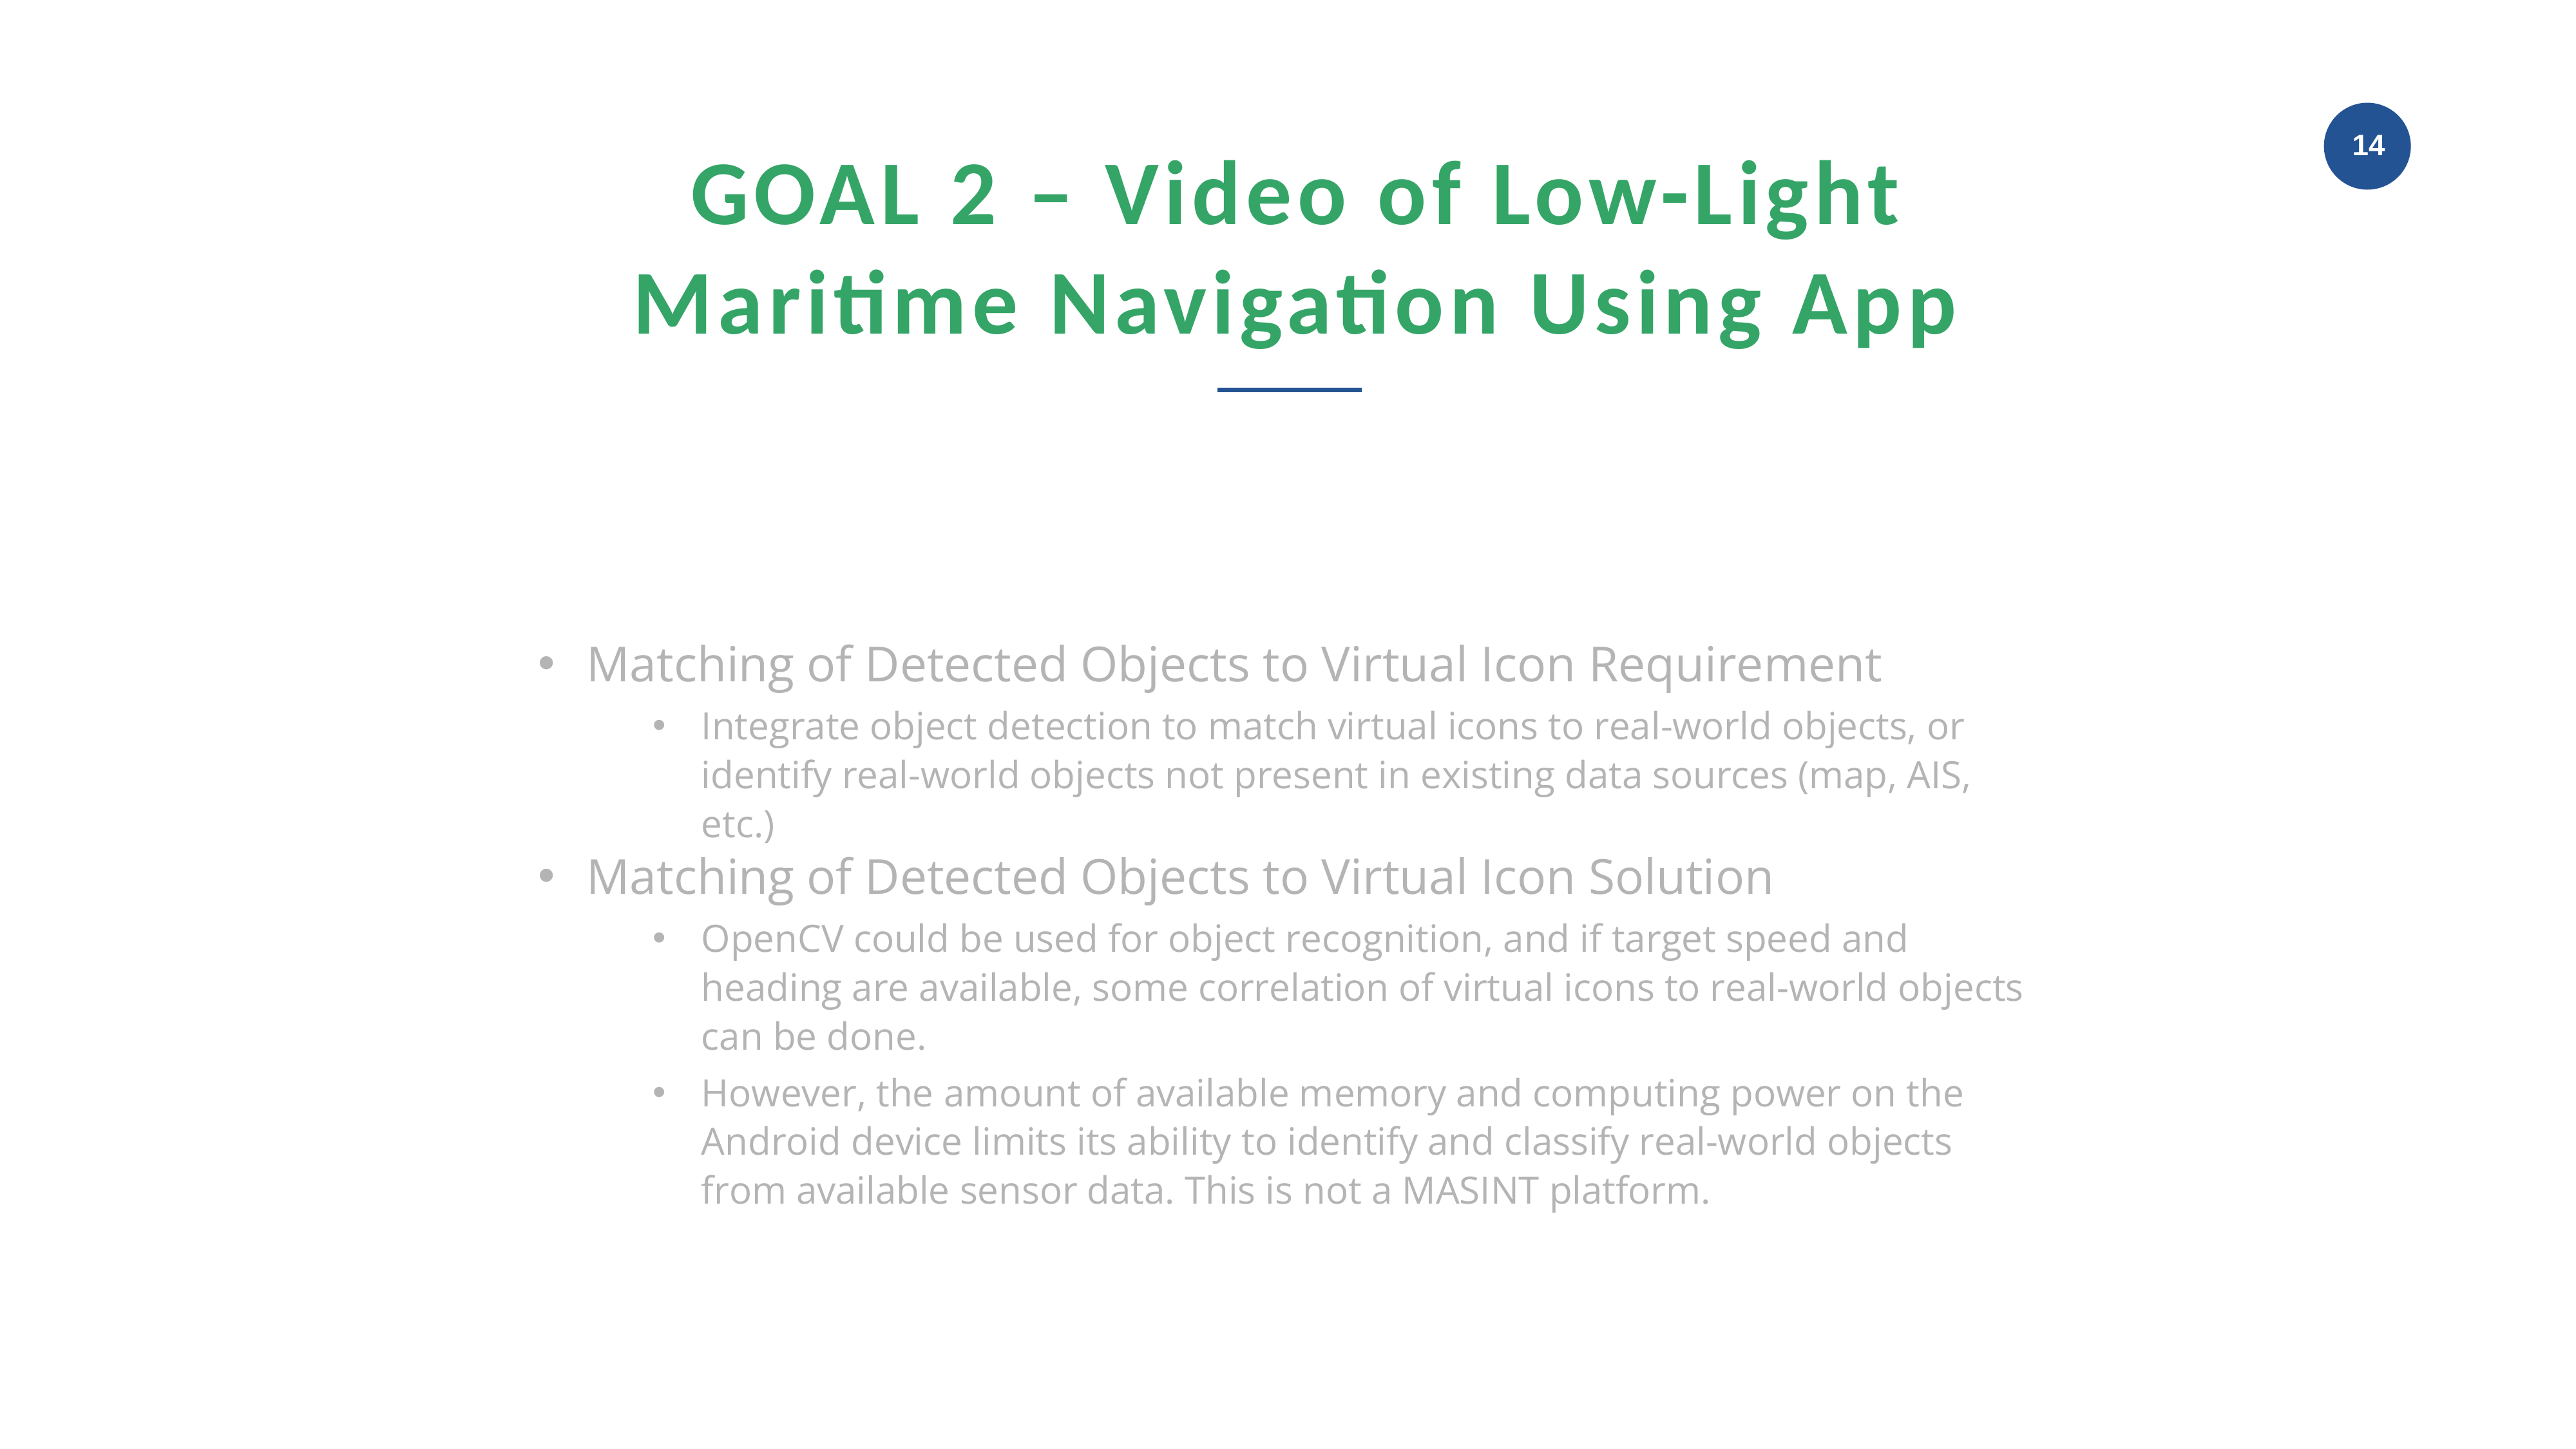

GOAL 2 – Video of Low-Light
Maritime Navigation Using App
Matching of Detected Objects to Virtual Icon Requirement
Integrate object detection to match virtual icons to real-world objects, or identify real-world objects not present in existing data sources (map, AIS, etc.)
Matching of Detected Objects to Virtual Icon Solution
OpenCV could be used for object recognition, and if target speed and heading are available, some correlation of virtual icons to real-world objects can be done.
However, the amount of available memory and computing power on the Android device limits its ability to identify and classify real-world objects from available sensor data. This is not a MASINT platform.